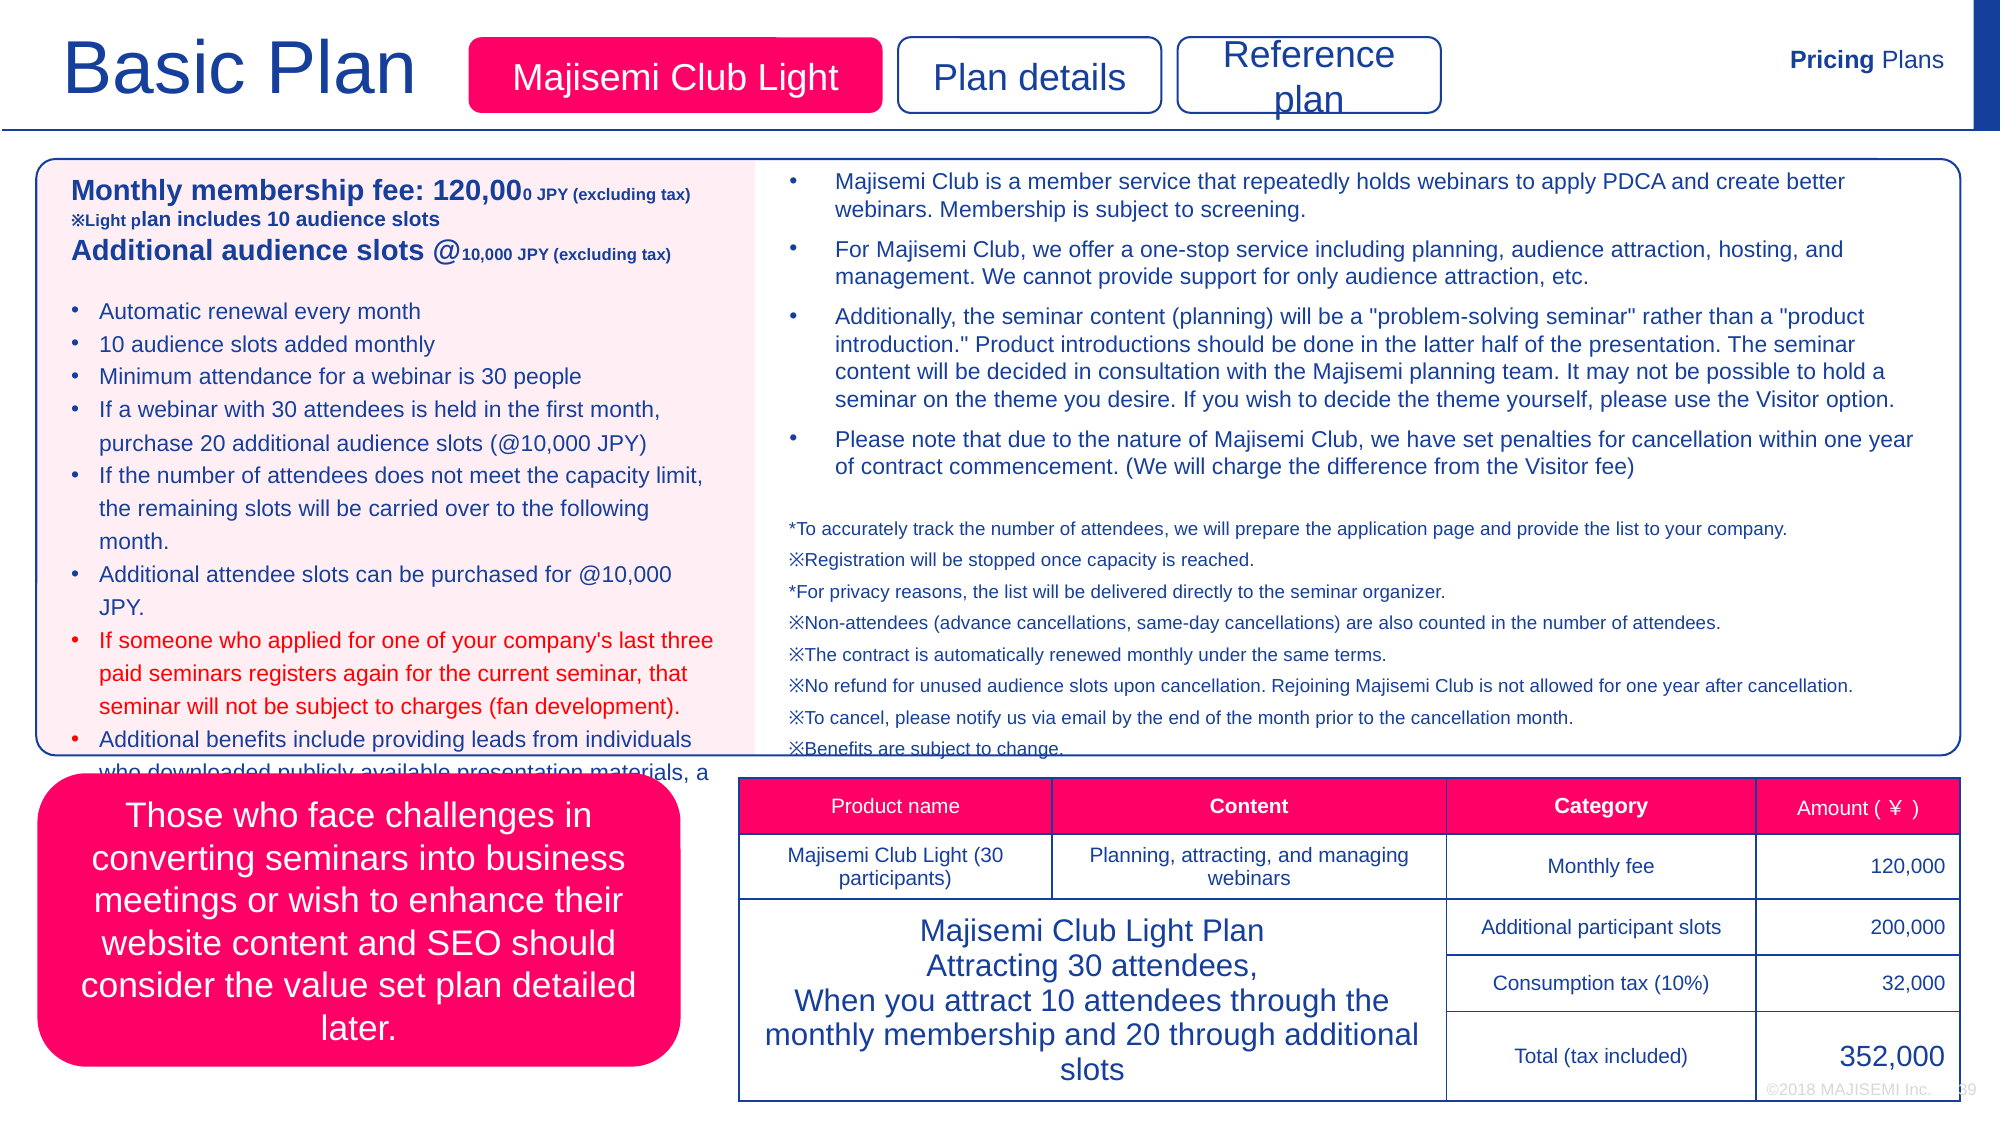

Basic Plan
Pricing Plans
Reference plan
Majisemi Club Light
Plan details

Majisemi Club is a member service that repeatedly holds webinars to apply PDCA and create better webinars. Membership is subject to screening.
For Majisemi Club, we offer a one-stop service including planning, audience attraction, hosting, and management. We cannot provide support for only audience attraction, etc.
Additionally, the seminar content (planning) will be a "problem-solving seminar" rather than a "product introduction." Product introductions should be done in the latter half of the presentation. The seminar content will be decided in consultation with the Majisemi planning team. It may not be possible to hold a seminar on the theme you desire. If you wish to decide the theme yourself, please use the Visitor option.
Please note that due to the nature of Majisemi Club, we have set penalties for cancellation within one year of contract commencement. (We will charge the difference from the Visitor fee)
Monthly membership fee: 120,000 JPY (excluding tax) ※Light plan includes 10 audience slots
Additional audience slots @10,000 JPY (excluding tax)
Automatic renewal every month
10 audience slots added monthly
Minimum attendance for a webinar is 30 people
If a webinar with 30 attendees is held in the first month, purchase 20 additional audience slots (@10,000 JPY)
If the number of attendees does not meet the capacity limit, the remaining slots will be carried over to the following month.
Additional attendee slots can be purchased for @10,000 JPY.
If someone who applied for one of your company's last three paid seminars registers again for the current seminar, that seminar will not be subject to charges (fan development).
Additional benefits include providing leads from individuals who downloaded publicly available presentation materials, a branding dashboard, and a trend analysis tool.
*To accurately track the number of attendees, we will prepare the application page and provide the list to your company.
※Registration will be stopped once capacity is reached.
*For privacy reasons, the list will be delivered directly to the seminar organizer.
※Non-attendees (advance cancellations, same-day cancellations) are also counted in the number of attendees.
※The contract is automatically renewed monthly under the same terms.
※No refund for unused audience slots upon cancellation. Rejoining Majisemi Club is not allowed for one year after cancellation.
※To cancel, please notify us via email by the end of the month prior to the cancellation month.
※Benefits are subject to change.
Those who face challenges in converting seminars into business meetings or wish to enhance their website content and SEO should consider the value set plan detailed later.
| Product name | Content | Category | Amount (￥) |
| --- | --- | --- | --- |
| Majisemi Club Light (30 participants) | Planning, attracting, and managing webinars | Monthly fee | 120,000 |
| Majisemi Club Light Plan Attracting 30 attendees, When you attract 10 attendees through the monthly membership and 20 through additional slots |  | Additional participant slots | 200,000 |
|  |  | Consumption tax (10%) | 32,000 |
|  |  | Total (tax included) | 352,000 |
©2018 MAJISEMI Inc.
39